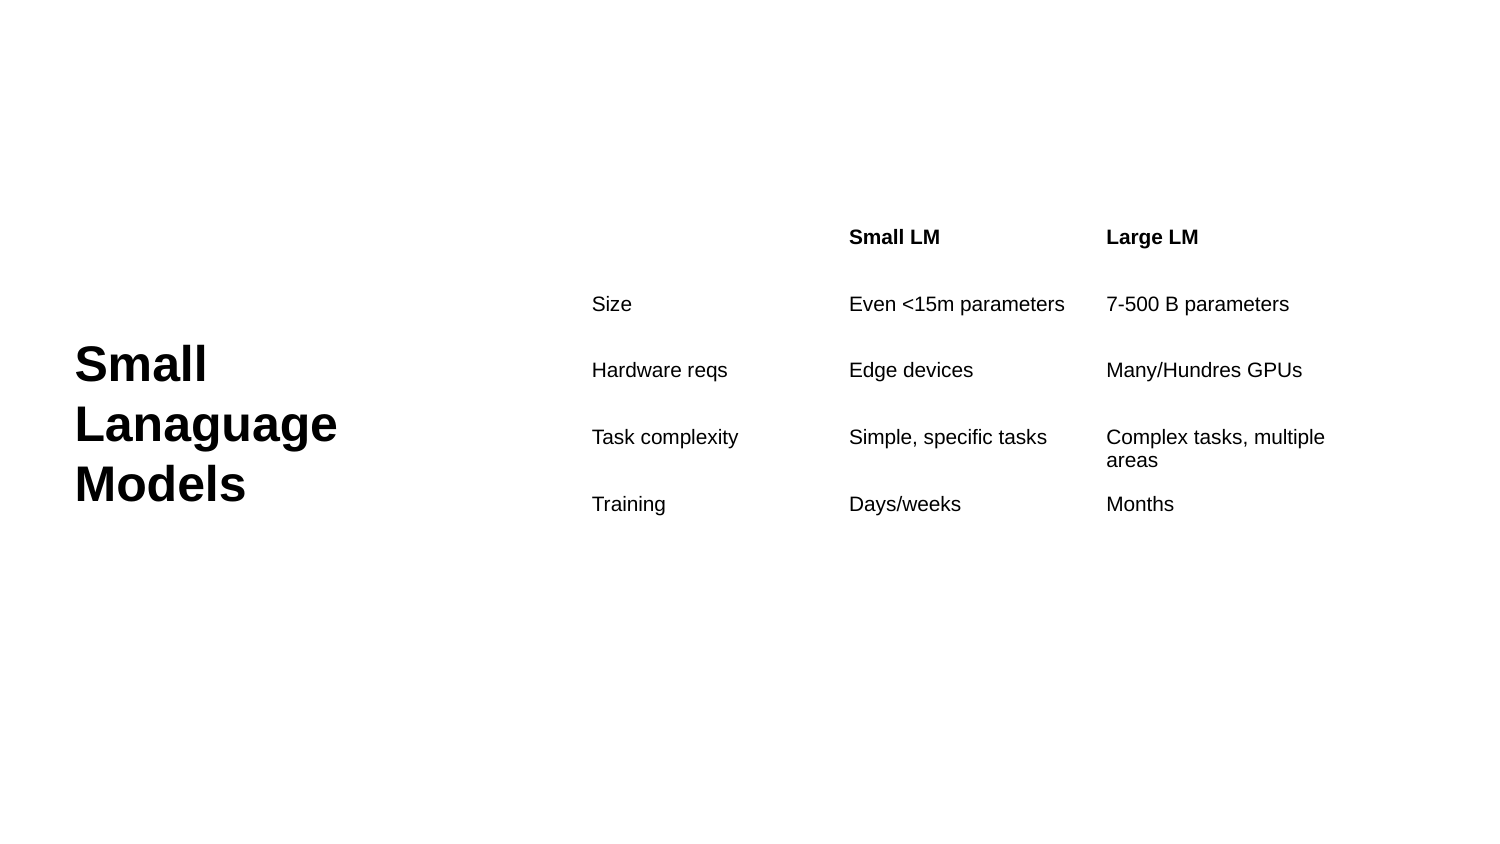

|  | Small LM | Large LM |
| --- | --- | --- |
| Size | Even <15m parameters | 7-500 B parameters |
| Hardware reqs | Edge devices | Many/Hundres GPUs |
| Task complexity | Simple, specific tasks | Complex tasks, multiple areas |
| Training | Days/weeks | Months |
Small Lanaguage Models